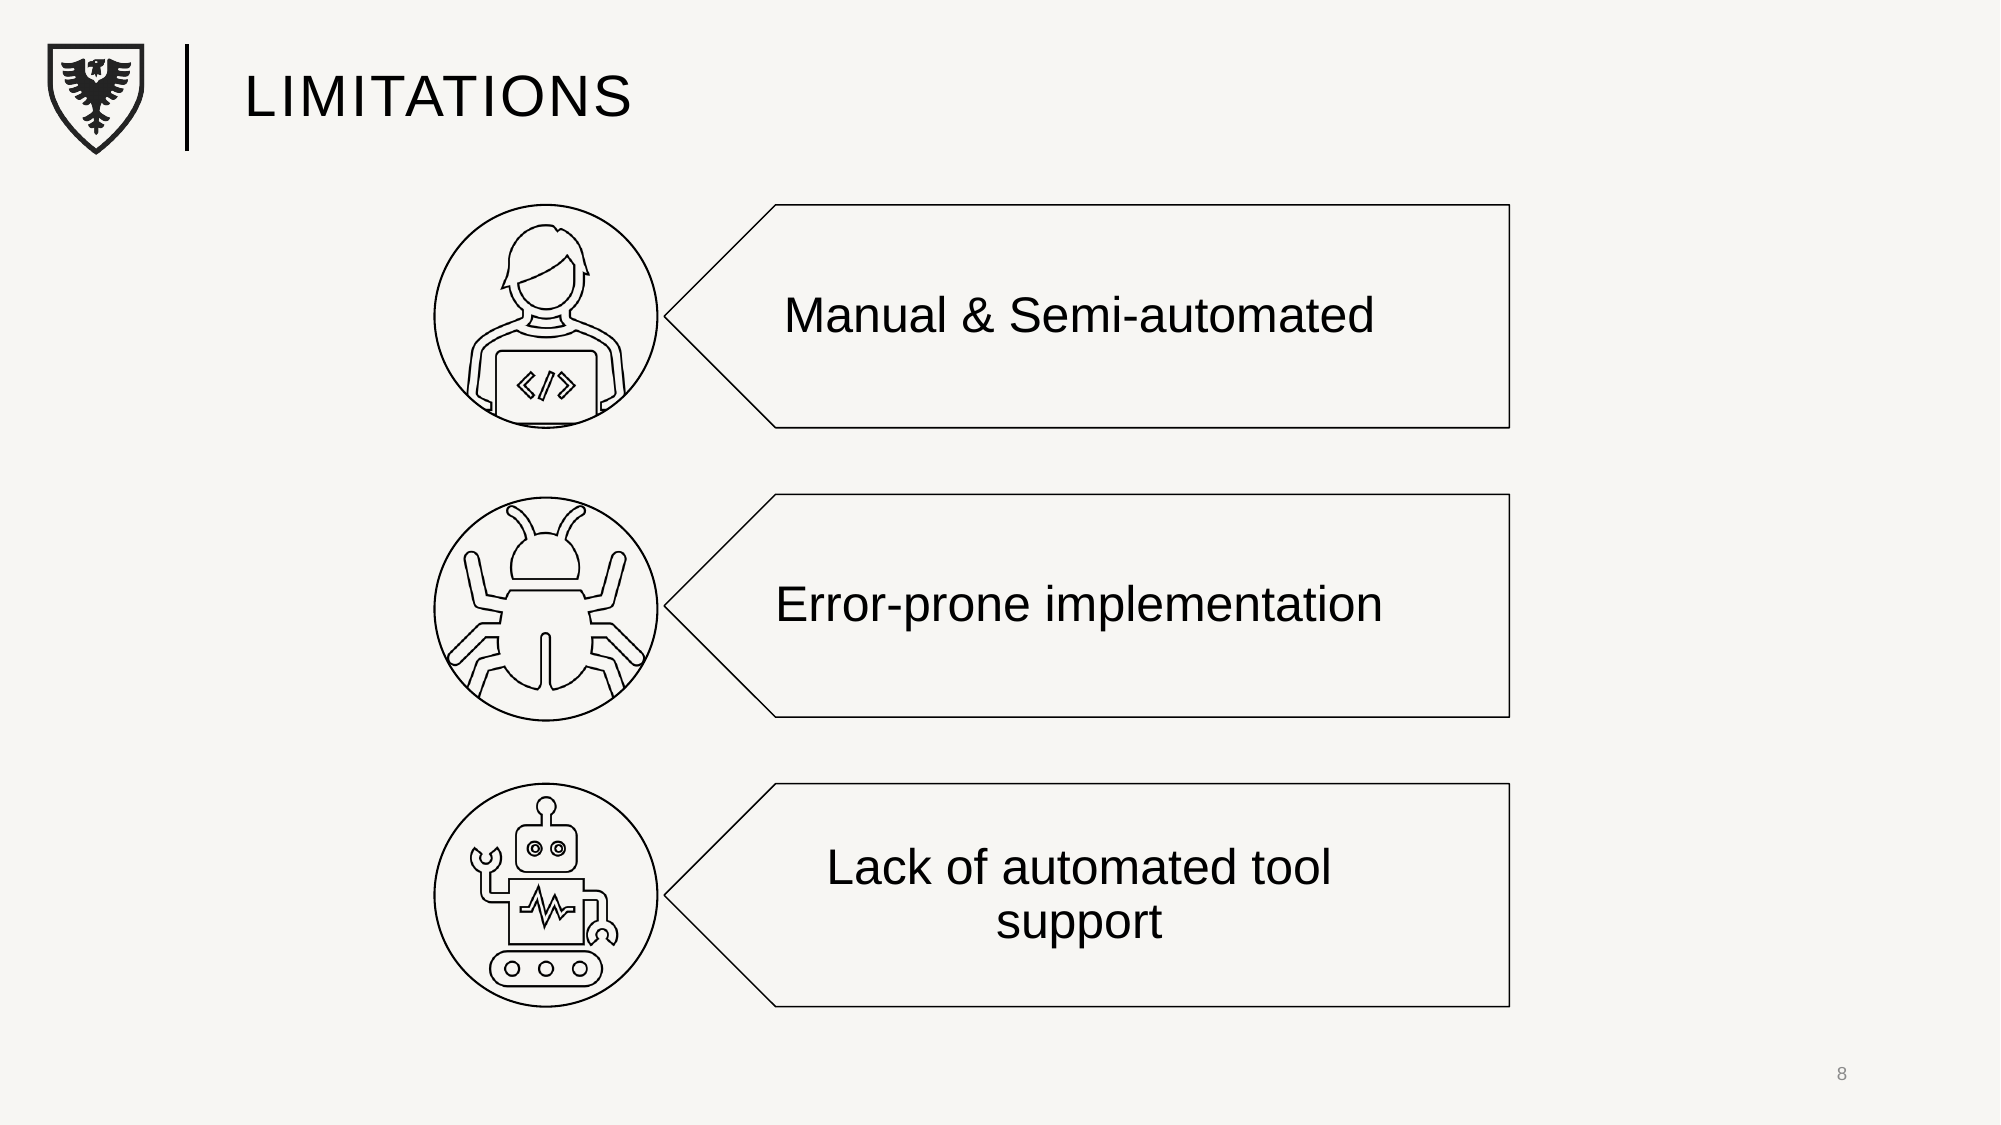

# Limitations
Manual & Semi-automated
Error-prone implementation
Lack of automated tool support
8